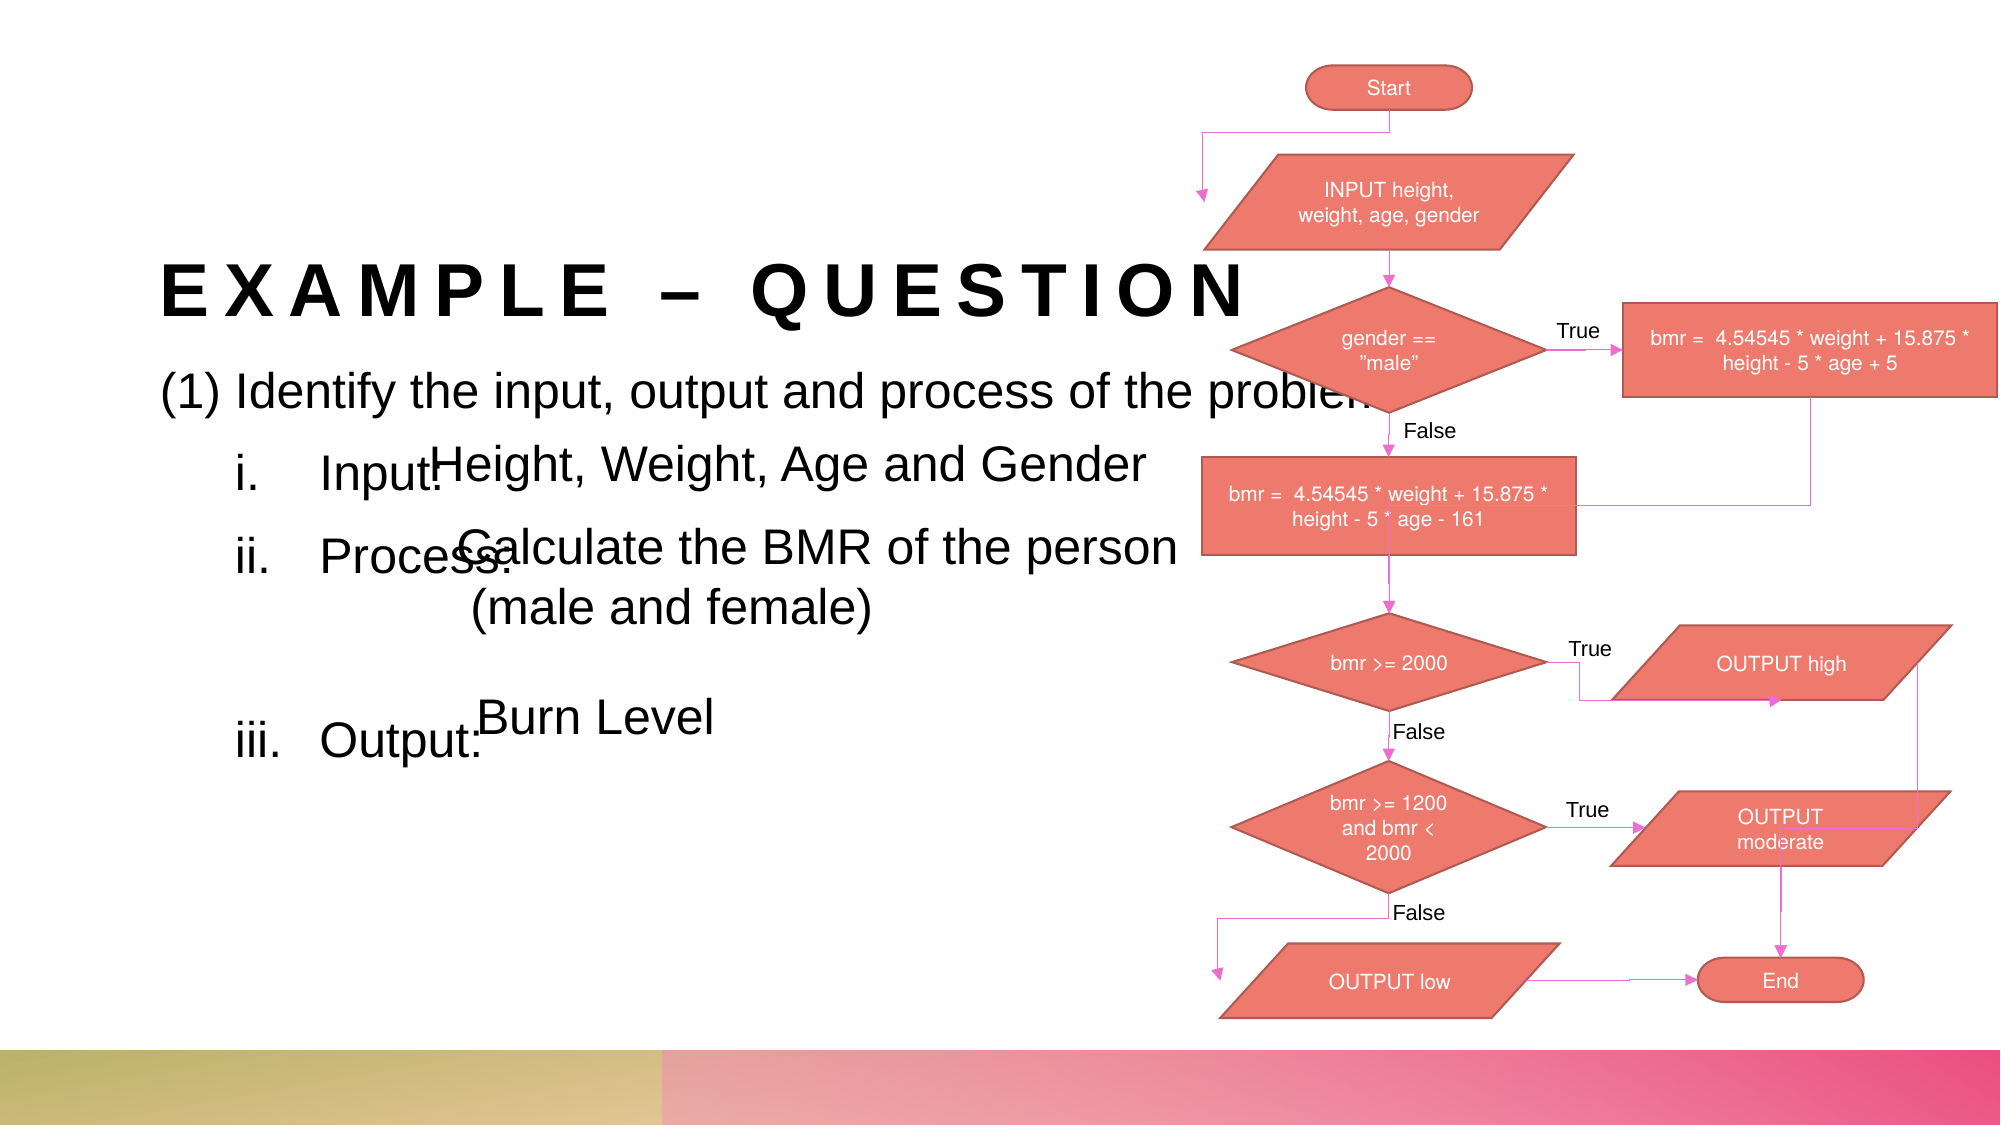

Start
# EXAMPLE – QUESTION
INPUT height, weight, age, gender
gender == ”male”
bmr =  4.54545 * weight + 15.875 * height - 5 * age + 5
True
Identify the input, output and process of the problem.
Input:
Process:

Output:
False
Height, Weight, Age and Gender
bmr =  4.54545 * weight + 15.875 * height - 5 * age - 161
Calculate the BMR of the person
 (male and female)
bmr >= 2000
OUTPUT high
True
Burn Level
False
bmr >= 1200 and bmr < 2000
True
OUTPUT moderate
False
OUTPUT low
End